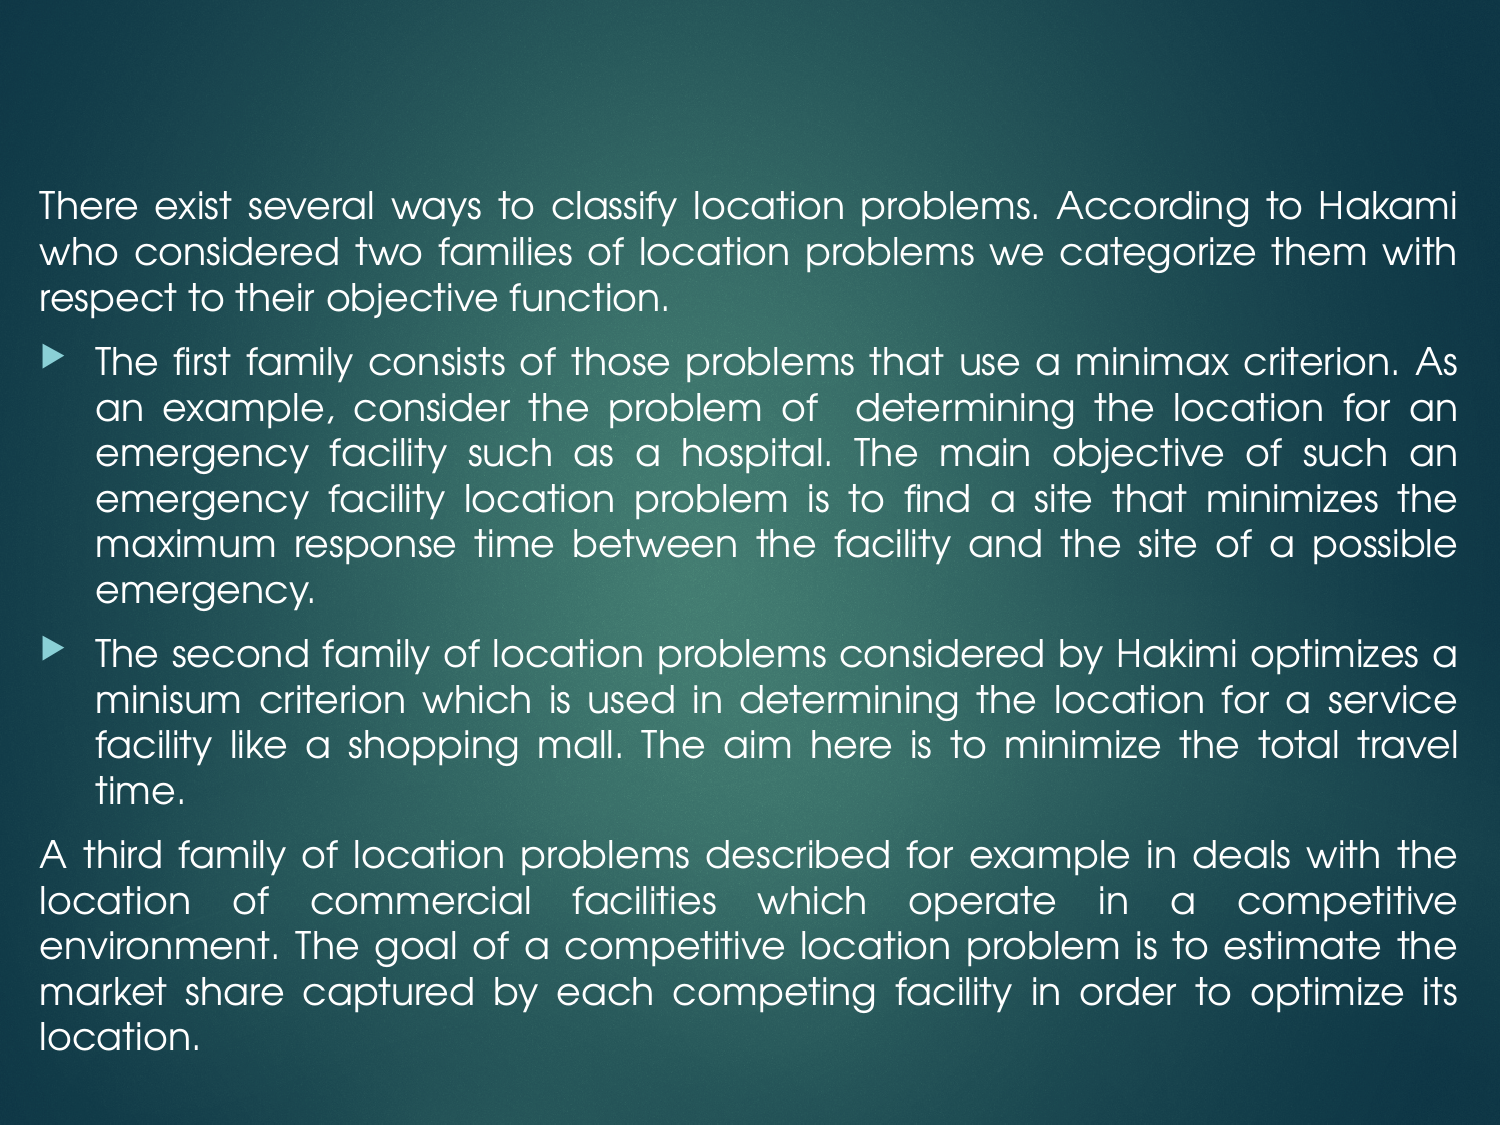

#
There exist several ways to classify location problems. According to Hakami who considered two families of location problems we categorize them with respect to their objective function.
The first family consists of those problems that use a minimax criterion. As an example, consider the problem of  determining the location for an emergency facility such as a hospital. The main objective of such an emergency facility location problem is to find a site that minimizes the maximum response time between the facility and the site of a possible emergency.
The second family of location problems considered by Hakimi optimizes a minisum criterion which is used in determining the location for a service facility like a shopping mall. The aim here is to minimize the total travel time.
A third family of location problems described for example in deals with the location of commercial facilities which operate in a competitive environment. The goal of a competitive location problem is to estimate the market share captured by each competing facility in order to optimize its location.